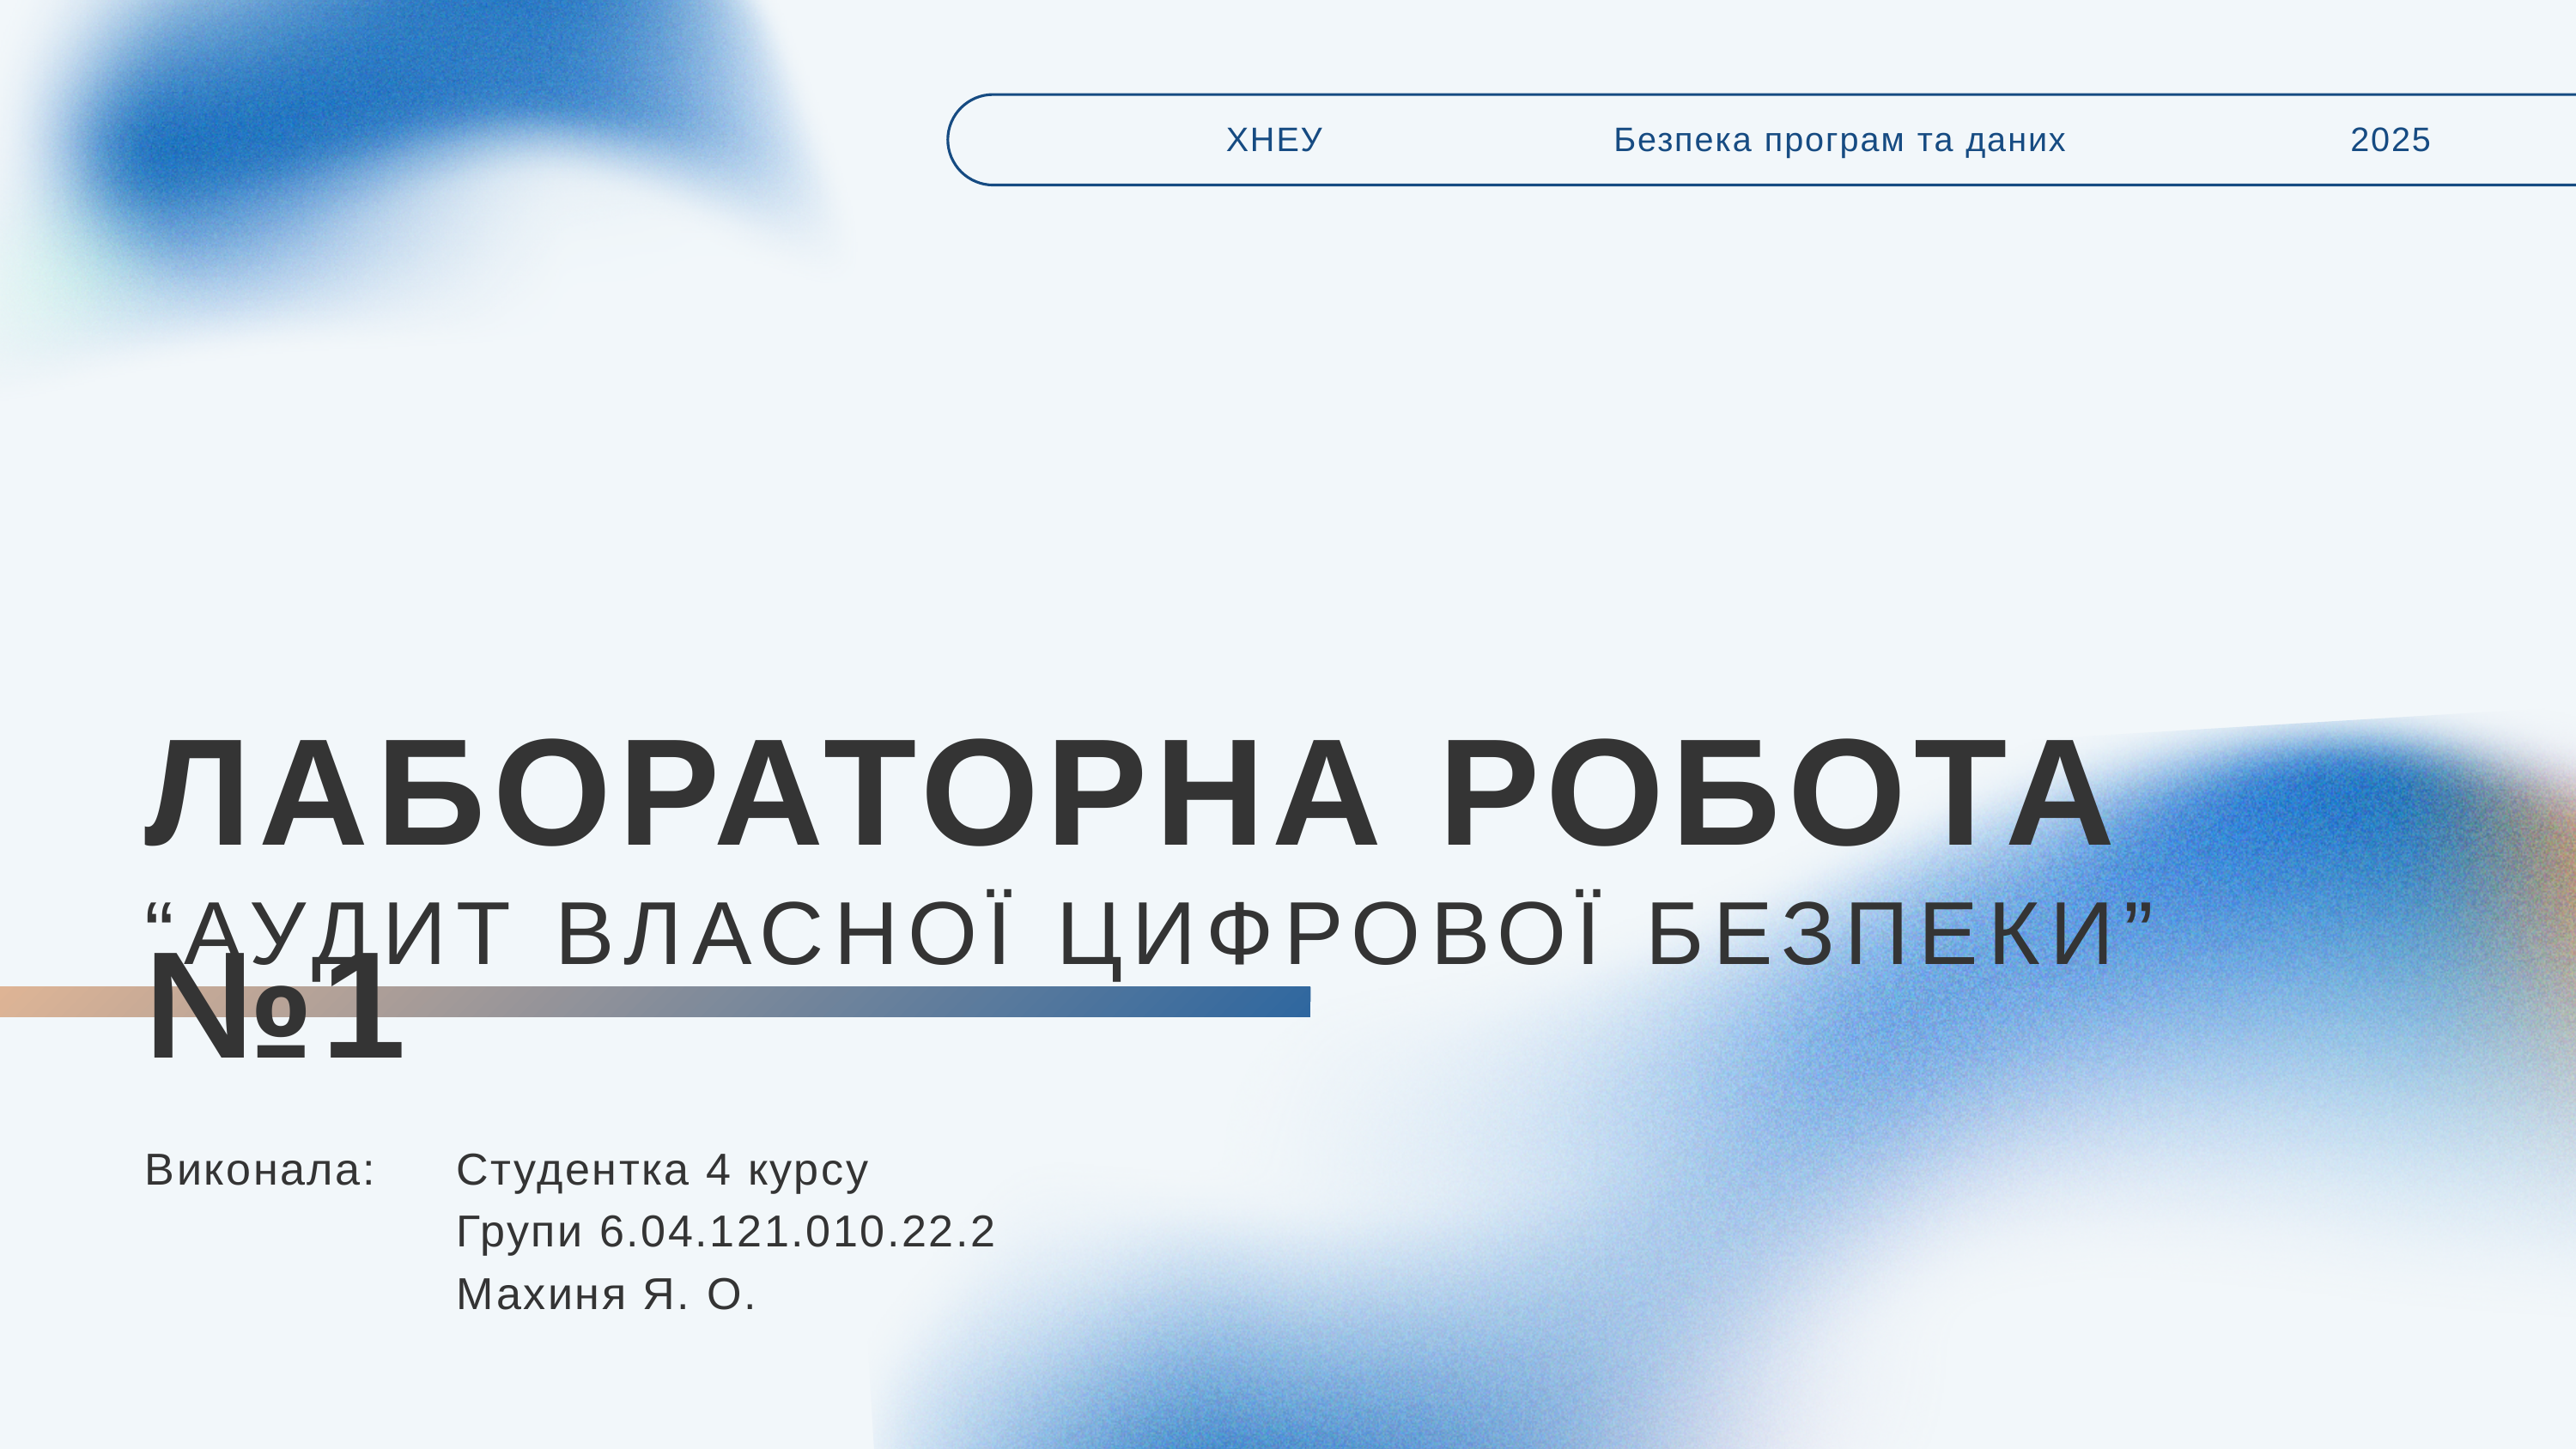

ХНЕУ
Безпека програм та даних
2025
ЛАБОРАТОРНА РОБОТА №1

“АУДИТ ВЛАСНОЇ ЦИФРОВОЇ БЕЗПЕКИ”

Виконала:
Студентка 4 курсу
Групи 6.04.121.010.22.2
Махиня Я. О.